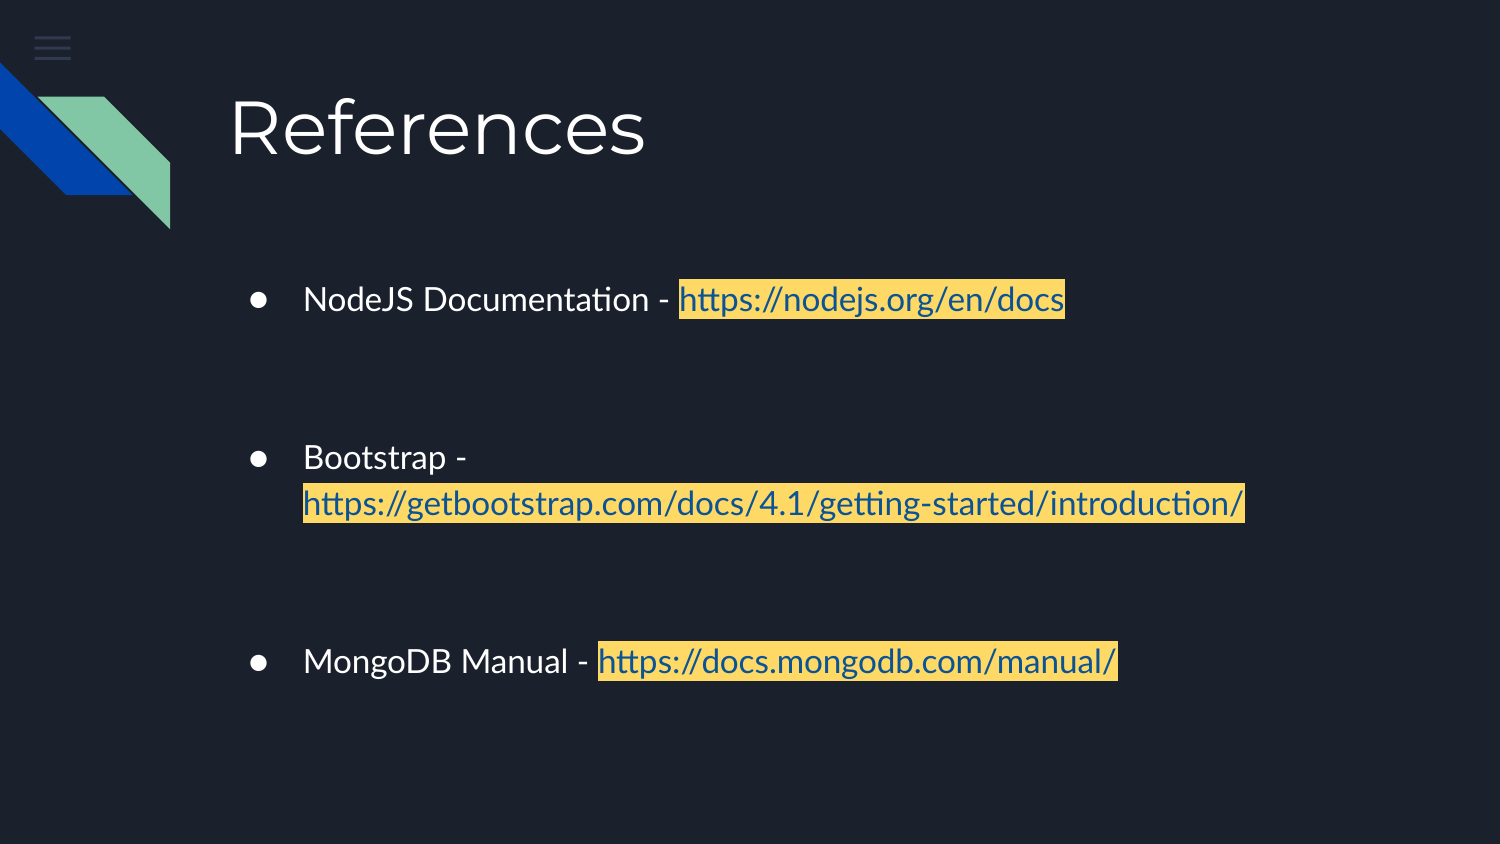

# References
NodeJS Documentation - https://nodejs.org/en/docs

Bootstrap - https://getbootstrap.com/docs/4.1/getting-started/introduction/

MongoDB Manual - https://docs.mongodb.com/manual/